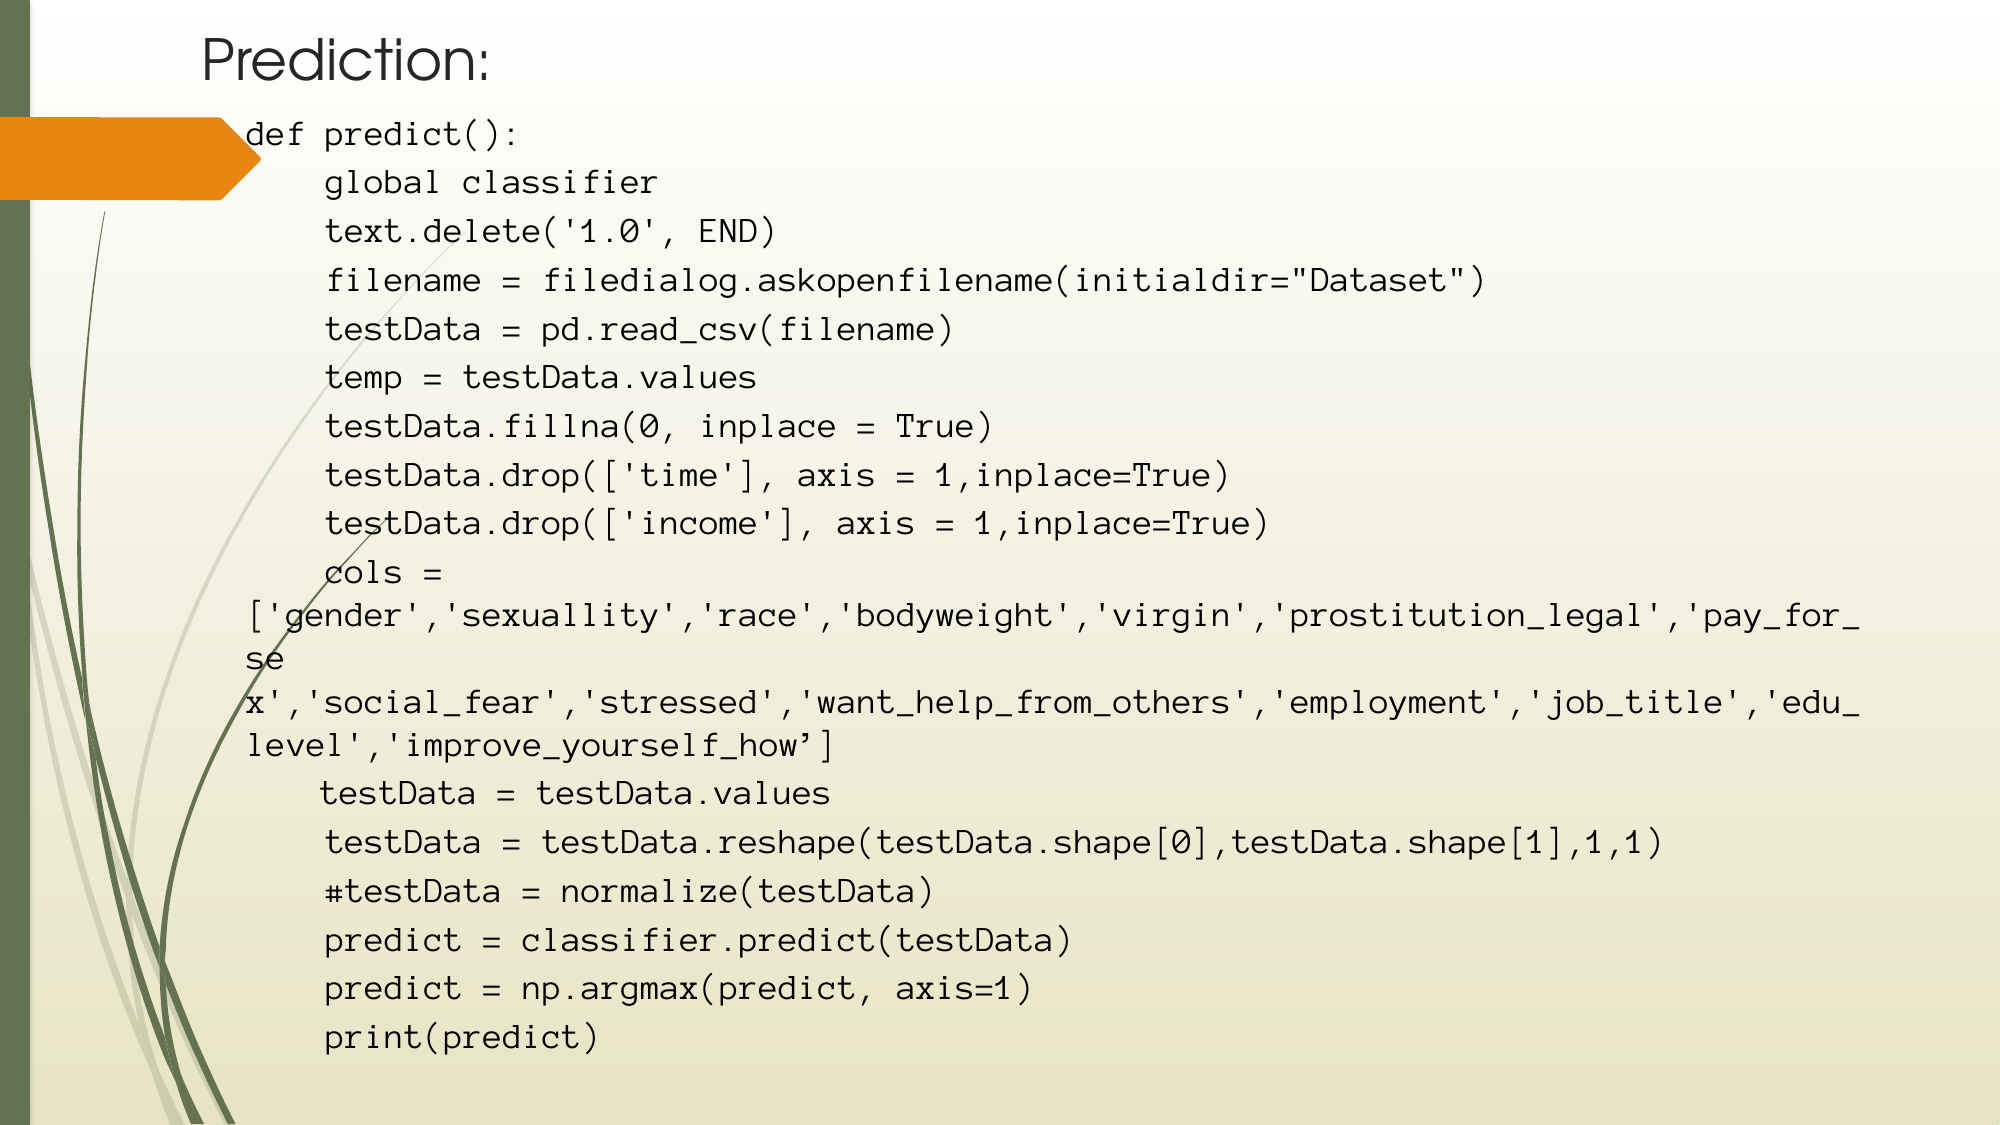

# Prediction:
def predict():
    global classifier
    text.delete('1.0', END)
    filename = filedialog.askopenfilename(initialdir="Dataset")
    testData = pd.read_csv(filename)
    temp = testData.values
    testData.fillna(0, inplace = True)
    testData.drop(['time'], axis = 1,inplace=True)
    testData.drop(['income'], axis = 1,inplace=True)
    cols = 				  	['gender','sexuallity','race','bodyweight','virgin','prostitution_legal','pay_for_se	x','social_fear','stressed','want_help_from_others','employment','job_title','edu_le	vel','improve_yourself_how’]
      testData = testData.values
    testData = testData.reshape(testData.shape[0],testData.shape[1],1,1)
    #testData = normalize(testData)
    predict = classifier.predict(testData)
    predict = np.argmax(predict, axis=1)
    print(predict)